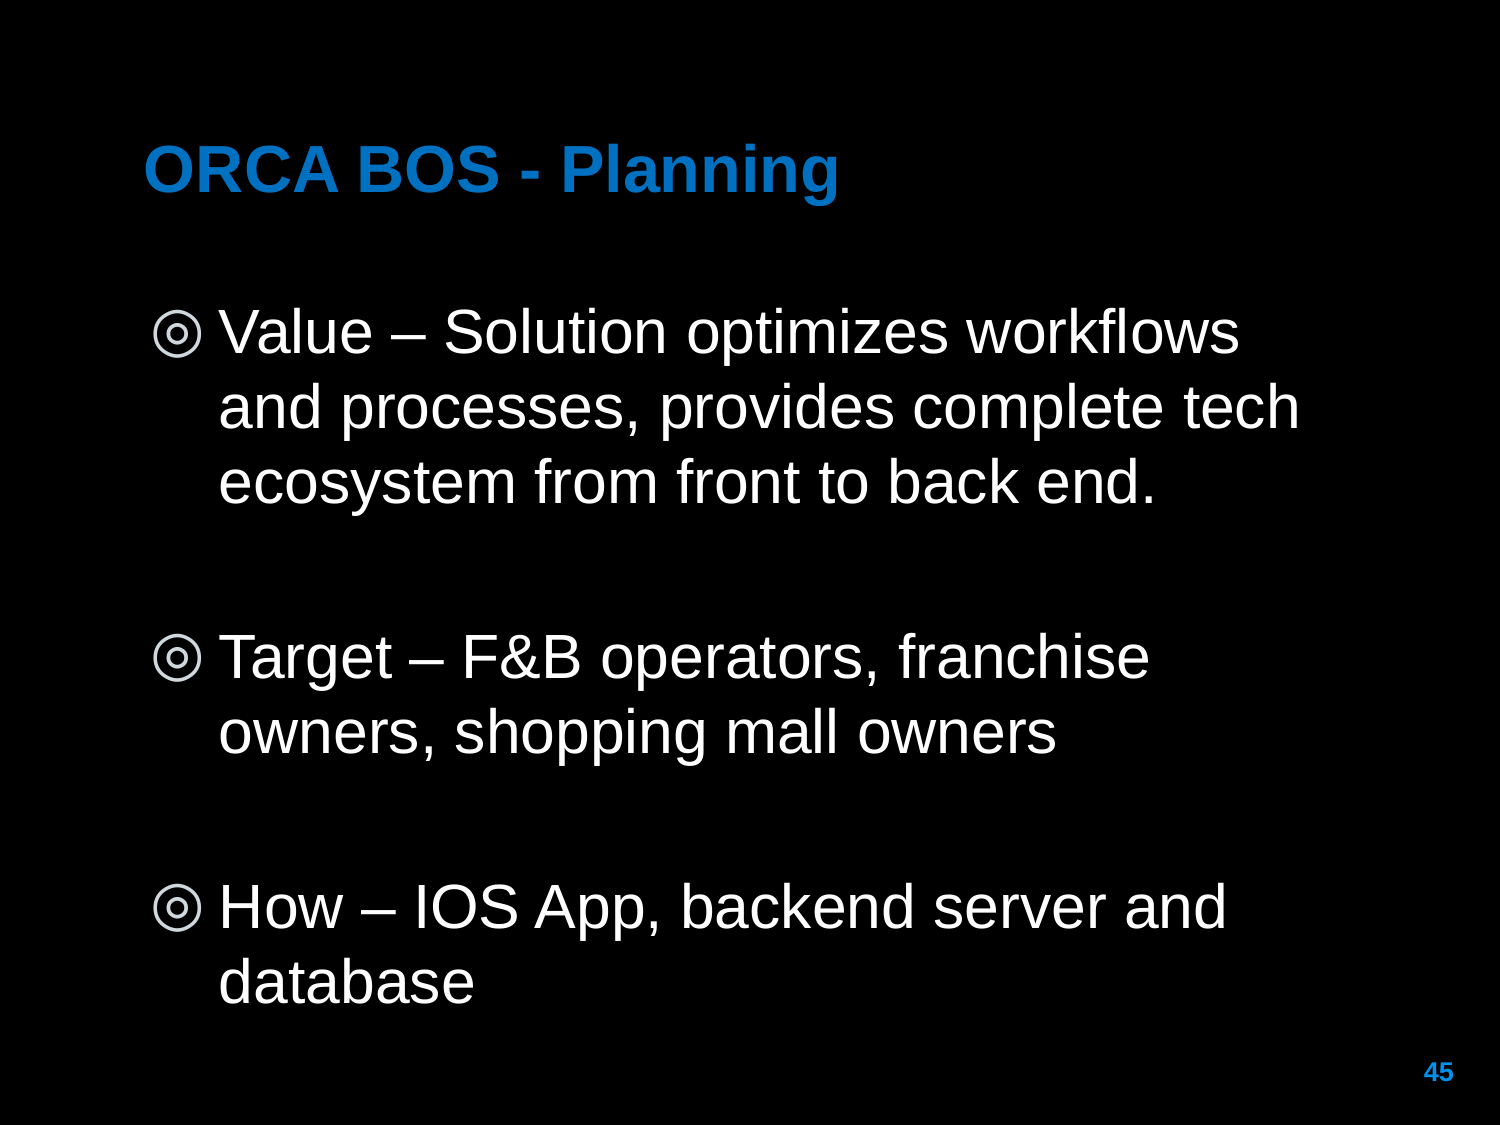

# ORCA BOS - Planning
Value – Solution optimizes workflows and processes, provides complete tech ecosystem from front to back end.

Target – F&B operators, franchise owners, shopping mall owners

How – IOS App, backend server and database

45